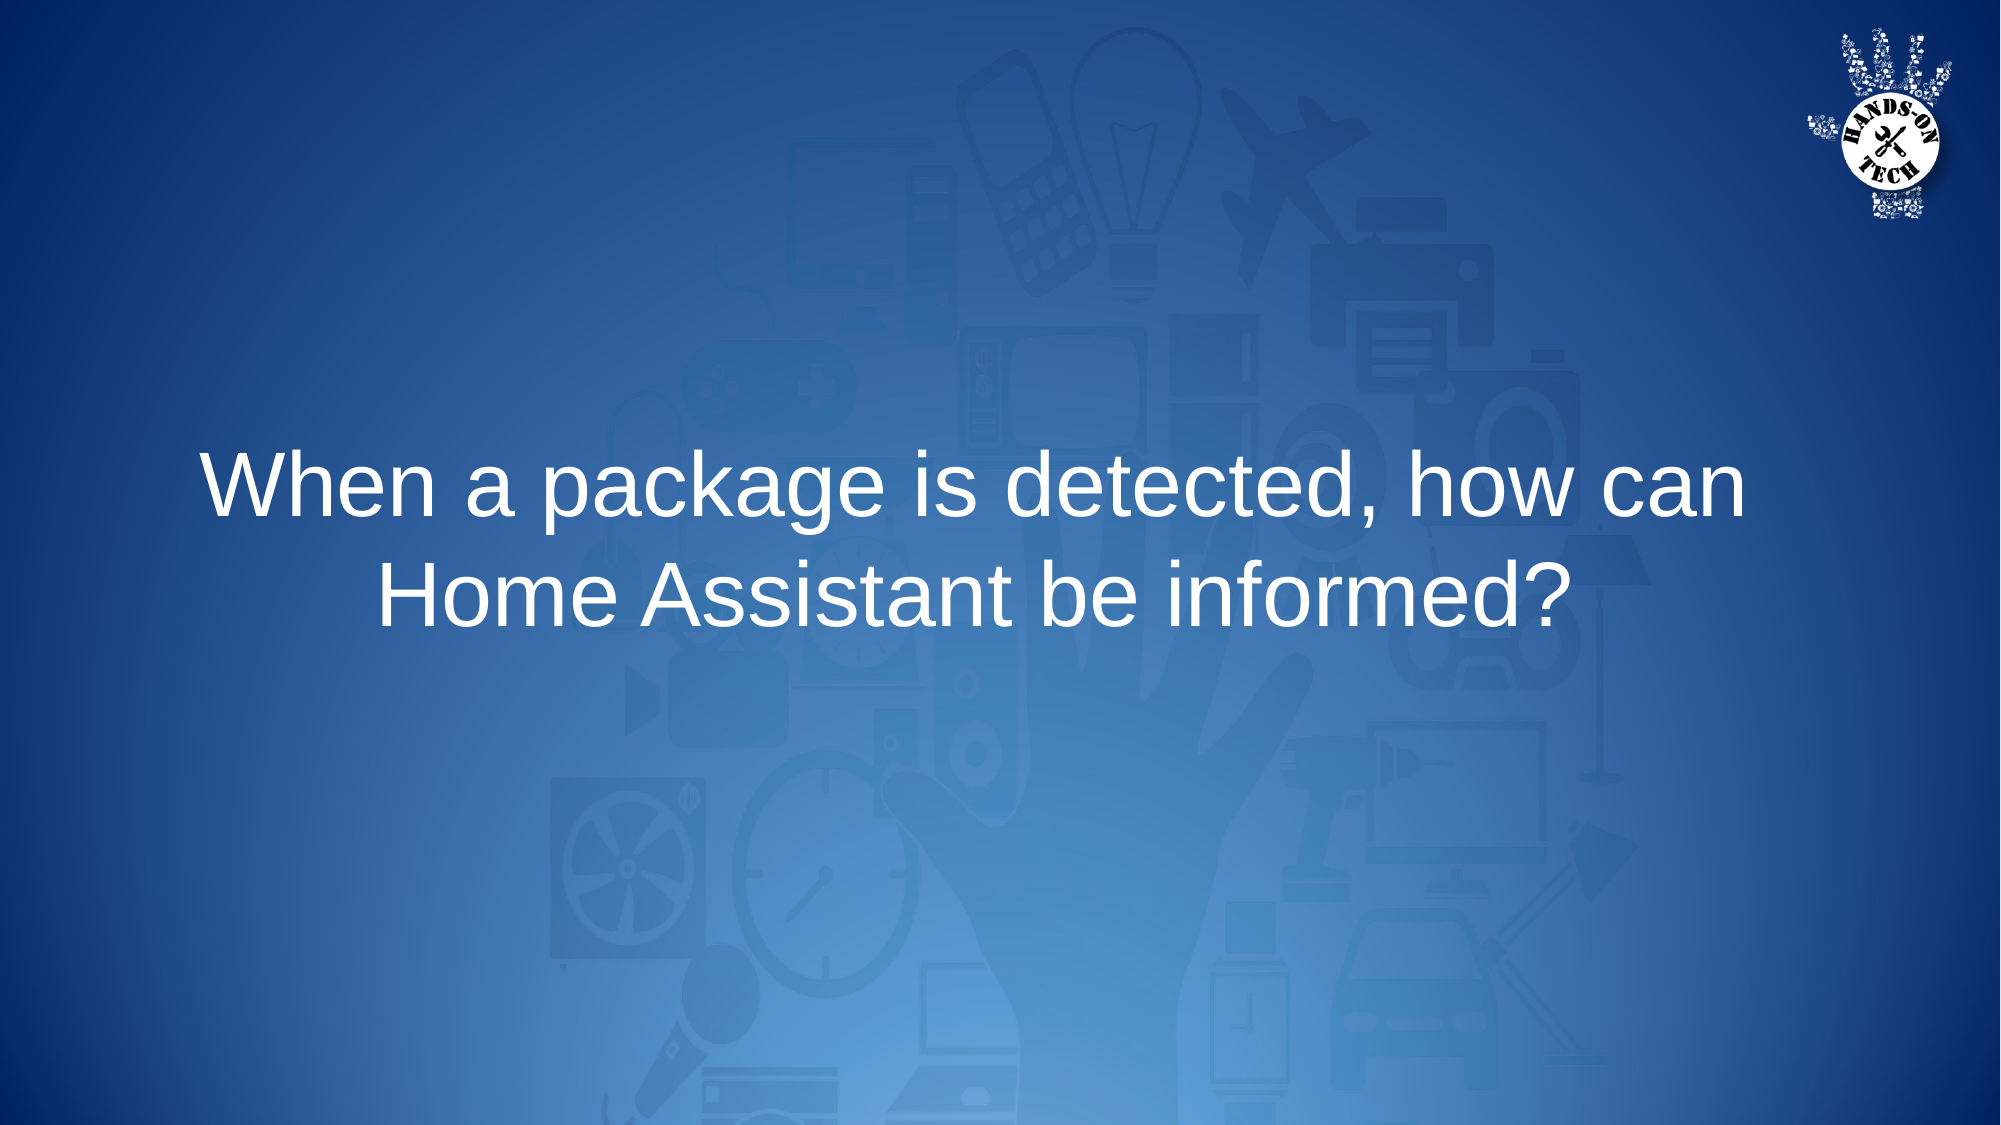

# When a package is detected, how can Home Assistant be informed?